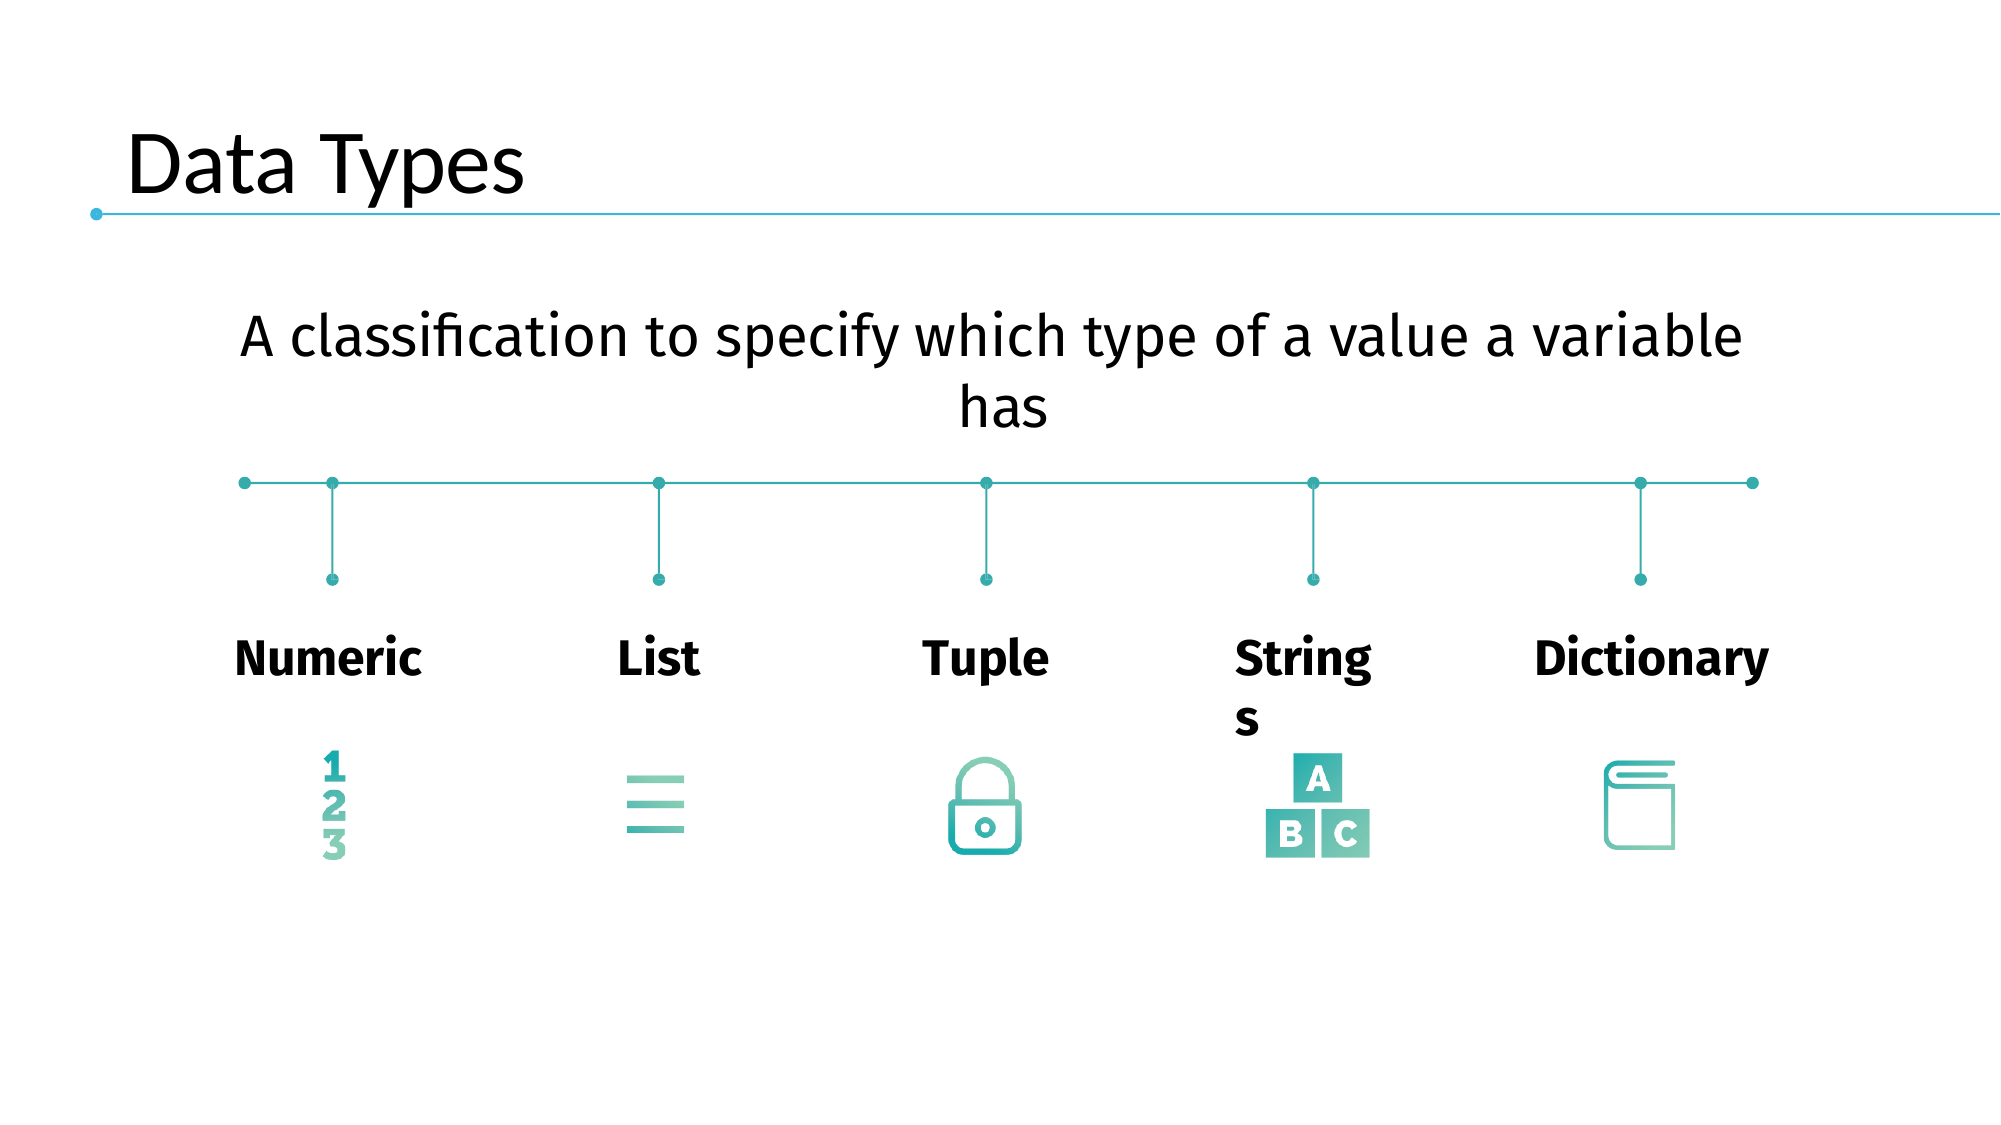

# Data Types

A classification to specify which type of a value a variable  has

Numeric
List
Tuple
Strings
Dictionary